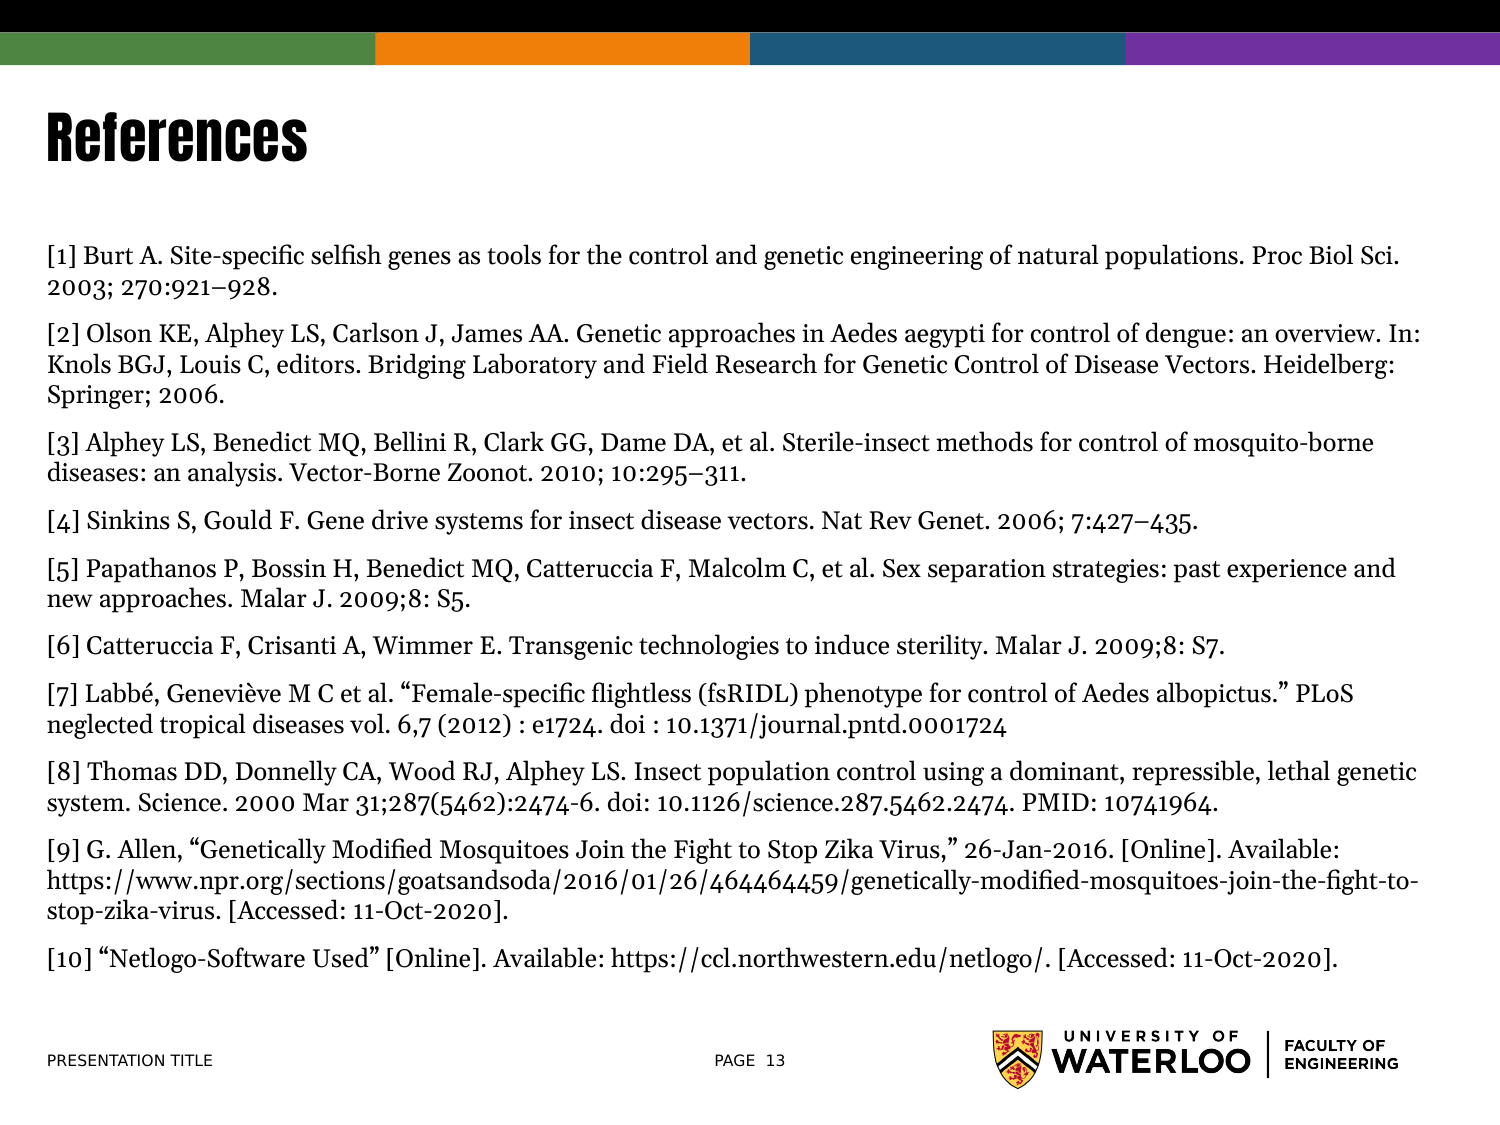

# References
[1] Burt A. Site-specific selfish genes as tools for the control and genetic engineering of natural populations. Proc Biol Sci. 2003; 270:921–928.
[2] Olson KE, Alphey LS, Carlson J, James AA. Genetic approaches in Aedes aegypti for control of dengue: an overview. In: Knols BGJ, Louis C, editors. Bridging Laboratory and Field Research for Genetic Control of Disease Vectors. Heidelberg: Springer; 2006.
[3] Alphey LS, Benedict MQ, Bellini R, Clark GG, Dame DA, et al. Sterile-insect methods for control of mosquito-borne diseases: an analysis. Vector-Borne Zoonot. 2010; 10:295–311.
[4] Sinkins S, Gould F. Gene drive systems for insect disease vectors. Nat Rev Genet. 2006; 7:427–435.
[5] Papathanos P, Bossin H, Benedict MQ, Catteruccia F, Malcolm C, et al. Sex separation strategies: past experience and new approaches. Malar J. 2009;8: S5.
[6] Catteruccia F, Crisanti A, Wimmer E. Transgenic technologies to induce sterility. Malar J. 2009;8: S7.
[7] Labbé, Geneviève M C et al. “Female-specific flightless (fsRIDL) phenotype for control of Aedes albopictus.” PLoS neglected tropical diseases vol. 6,7 (2012) : e1724. doi : 10.1371/journal.pntd.0001724
[8] Thomas DD, Donnelly CA, Wood RJ, Alphey LS. Insect population control using a dominant, repressible, lethal genetic system. Science. 2000 Mar 31;287(5462):2474-6. doi: 10.1126/science.287.5462.2474. PMID: 10741964.
[9] G. Allen, “Genetically Modified Mosquitoes Join the Fight to Stop Zika Virus,” 26-Jan-2016. [Online]. Available: https://www.npr.org/sections/goatsandsoda/2016/01/26/464464459/genetically-modified-mosquitoes-join-the-fight-to-stop-zika-virus. [Accessed: 11-Oct-2020].
[10] “Netlogo-Software Used” [Online]. Available: https://ccl.northwestern.edu/netlogo/. [Accessed: 11-Oct-2020].

PRESENTATION TITLE
PAGE  13